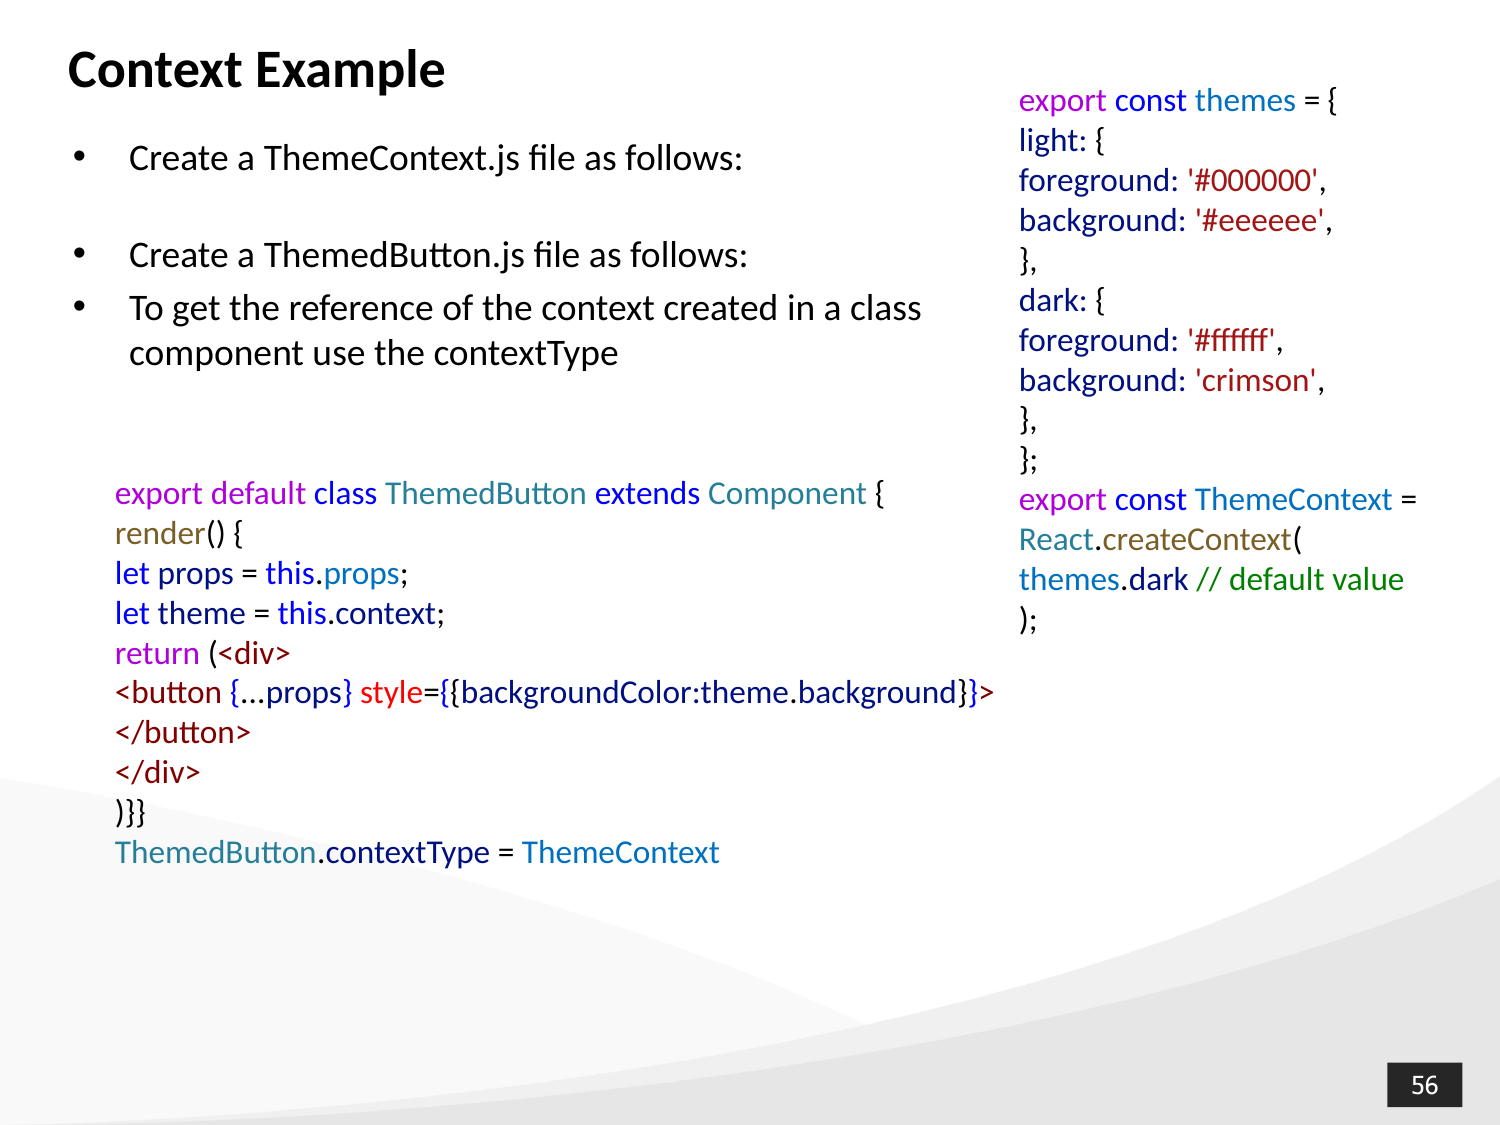

Context Example
export const themes = {
light: {
foreground: '#000000',
background: '#eeeeee',
},
dark: {
foreground: '#ffffff',
background: 'crimson',
},
};
export const ThemeContext = React.createContext(
themes.dark // default value
);
Create a ThemeContext.js file as follows:
Create a ThemedButton.js file as follows:
To get the reference of the context created in a class component use the contextType
export default class ThemedButton extends Component {
render() {
let props = this.props;
let theme = this.context;
return (<div>
<button {...props} style={{backgroundColor:theme.background}}>
</button>
</div>
)}}
ThemedButton.contextType = ThemeContext